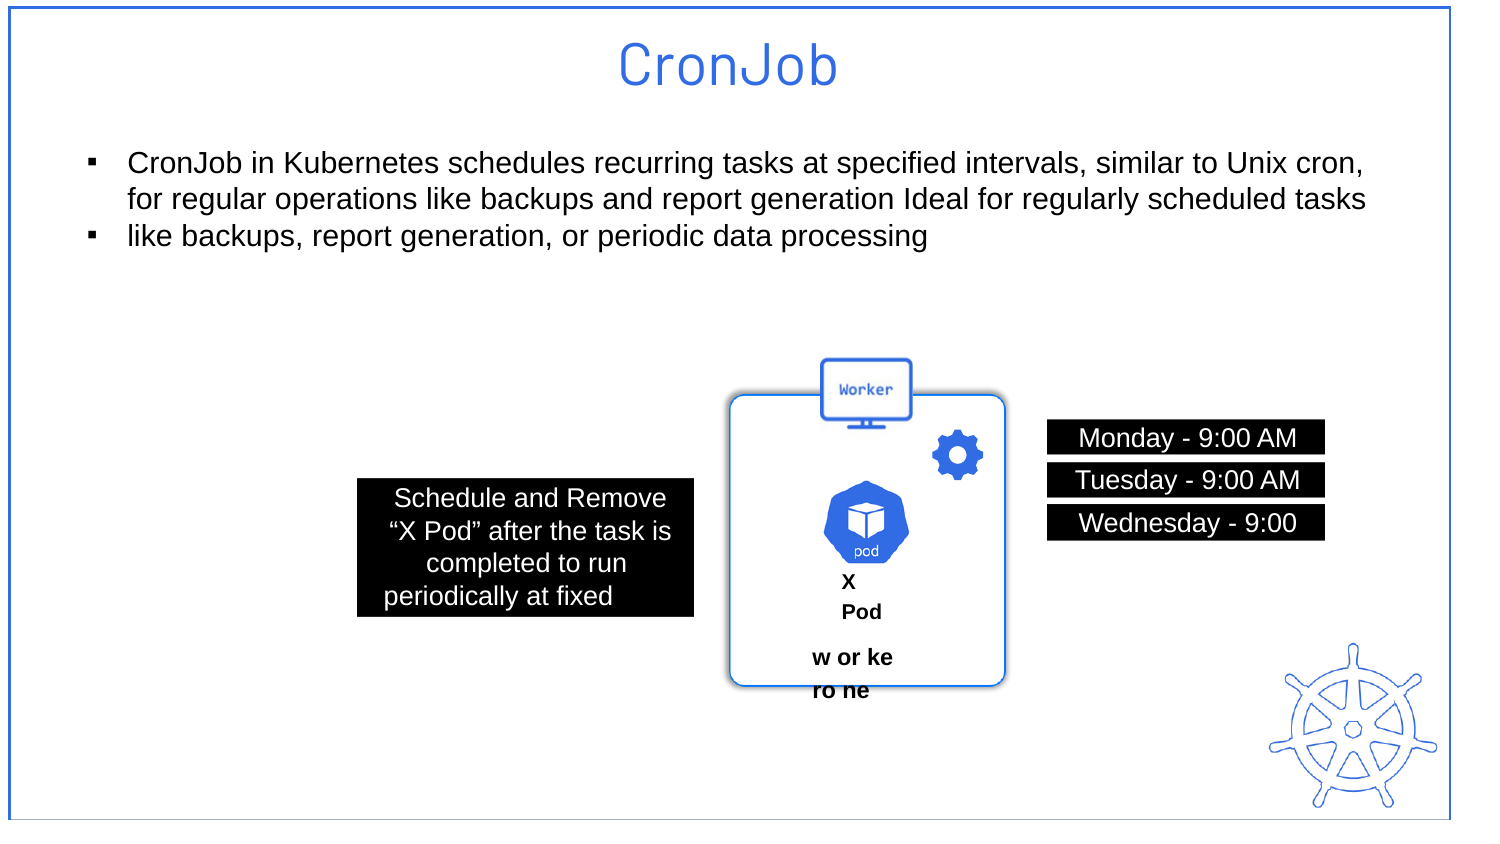

CronJob
▪ ▪
CronJob in Kubernetes schedules recurring tasks at specified intervals, similar to Unix cron, for regular operations like backups and report generation Ideal for regularly scheduled tasks like backups, report generation, or periodic data processing

Monday - 9:00 AM Tuesday - 9:00 AM Wednesday - 9:00 AM

Schedule and Remove “X Pod” after the task is completed to run
X Pod
periodically at fixed times
w or ke ro ne